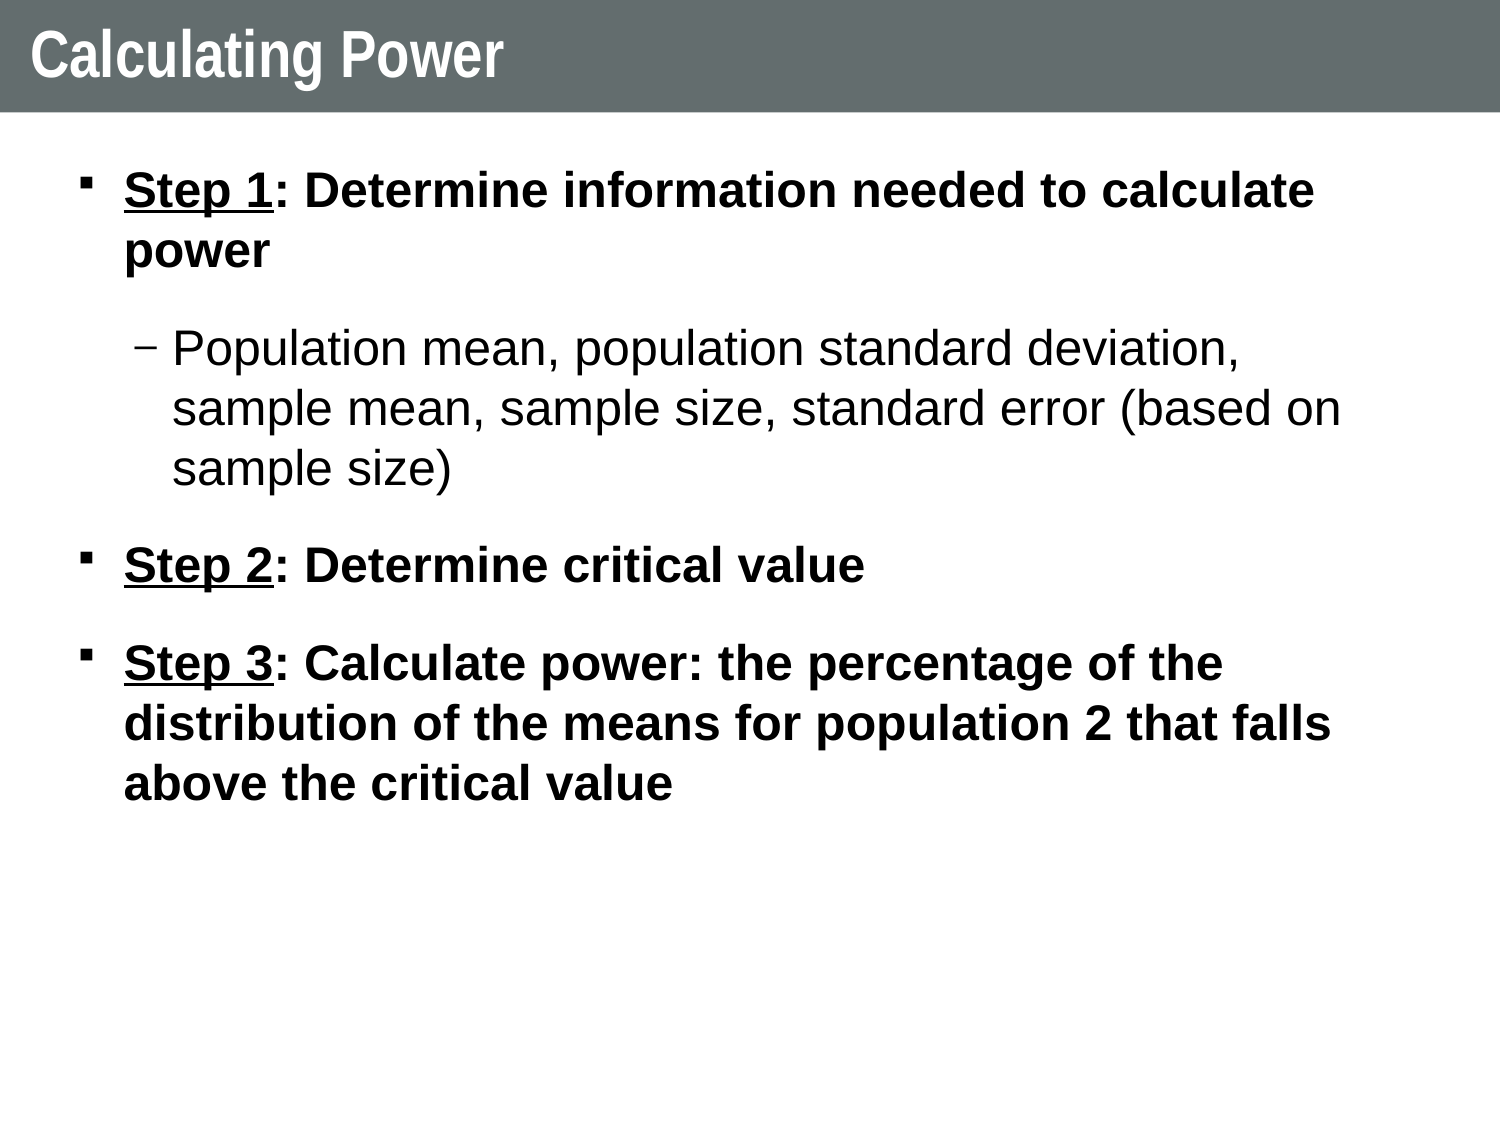

# Calculating Power
Step 1: Determine information needed to calculate power
Population mean, population standard deviation, sample mean, sample size, standard error (based on sample size)
Step 2: Determine critical value
Step 3: Calculate power: the percentage of the distribution of the means for population 2 that falls above the critical value